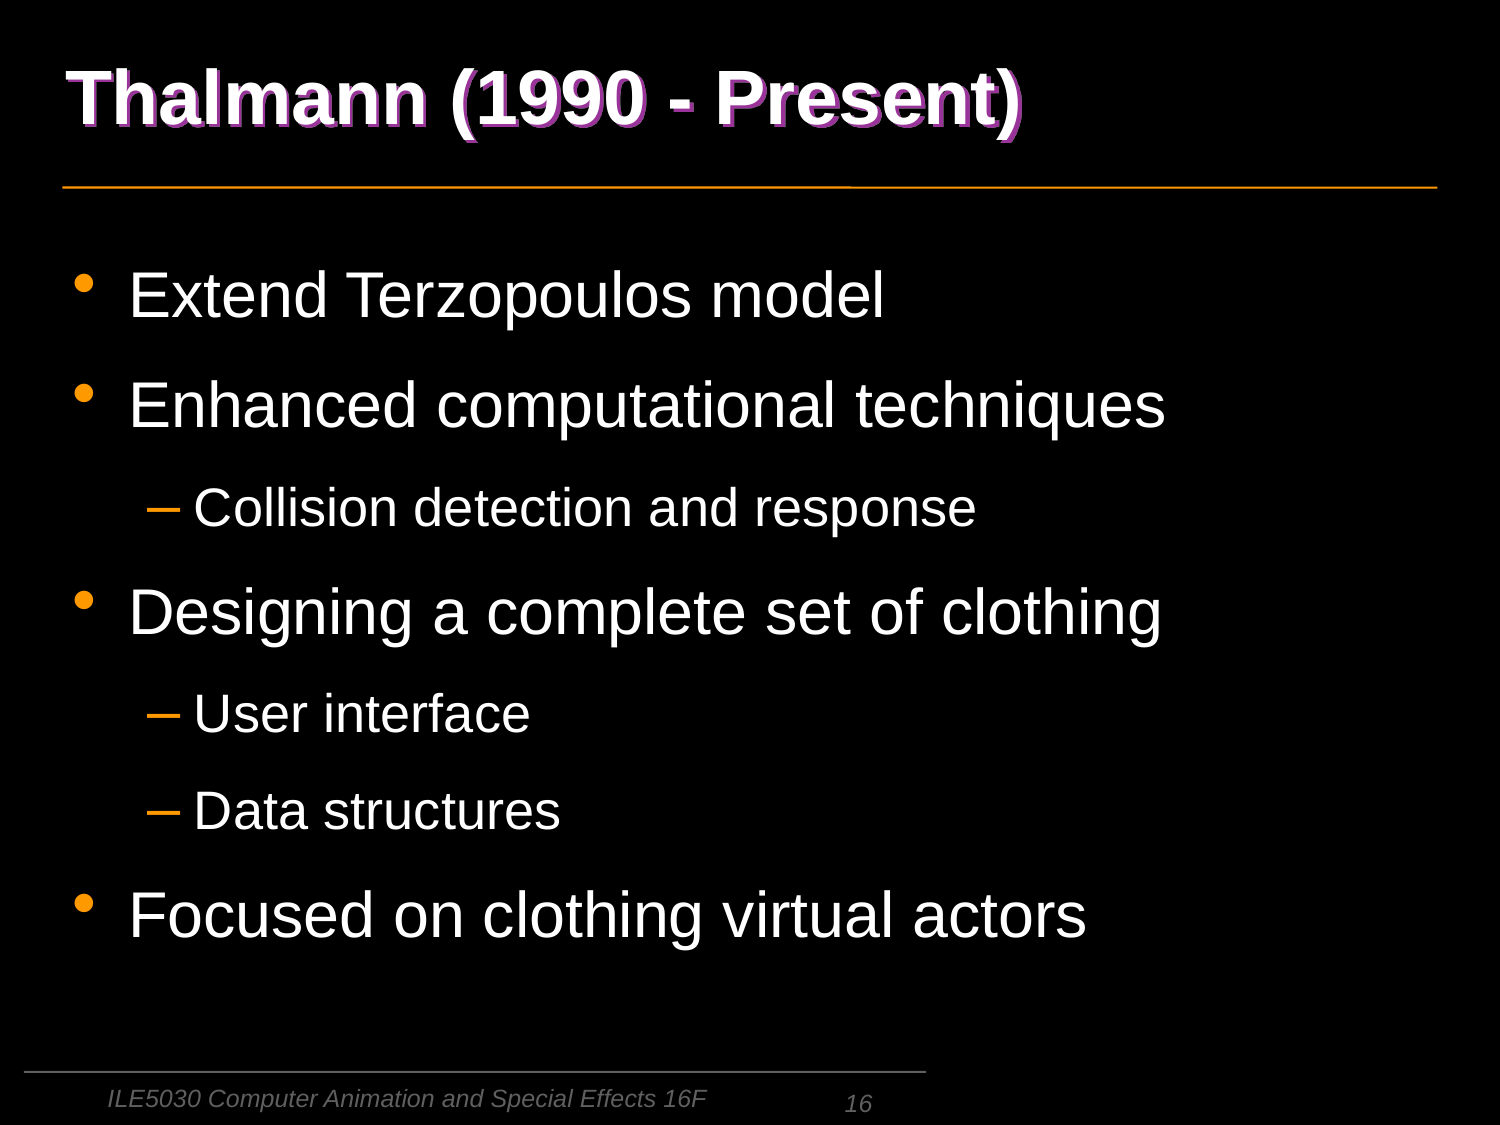

# Thalmann (1990 - Present)
Extend Terzopoulos model
Enhanced computational techniques
Collision detection and response
Designing a complete set of clothing
User interface
Data structures
Focused on clothing virtual actors
ILE5030 Computer Animation and Special Effects 16F
16